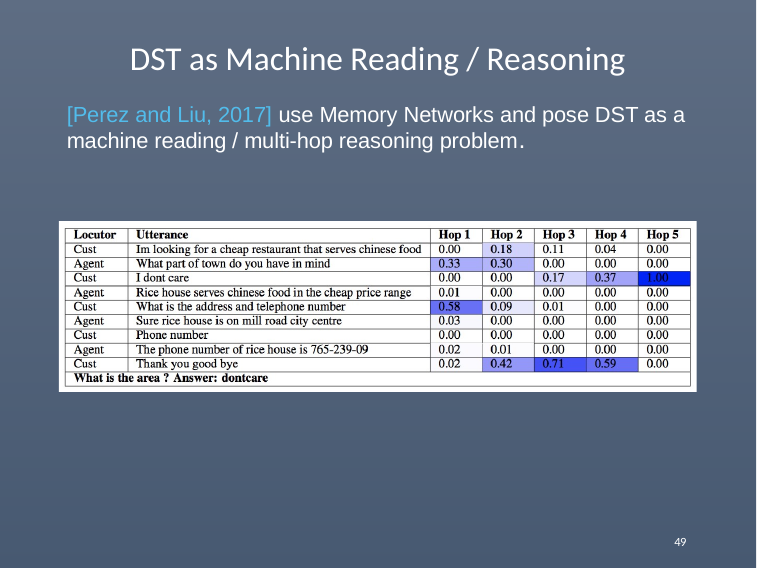

# DST as Machine Reading / Reasoning
[Perez and Liu, 2017] use Memory Networks and pose DST as a machine reading / multi-hop reasoning problem.

49